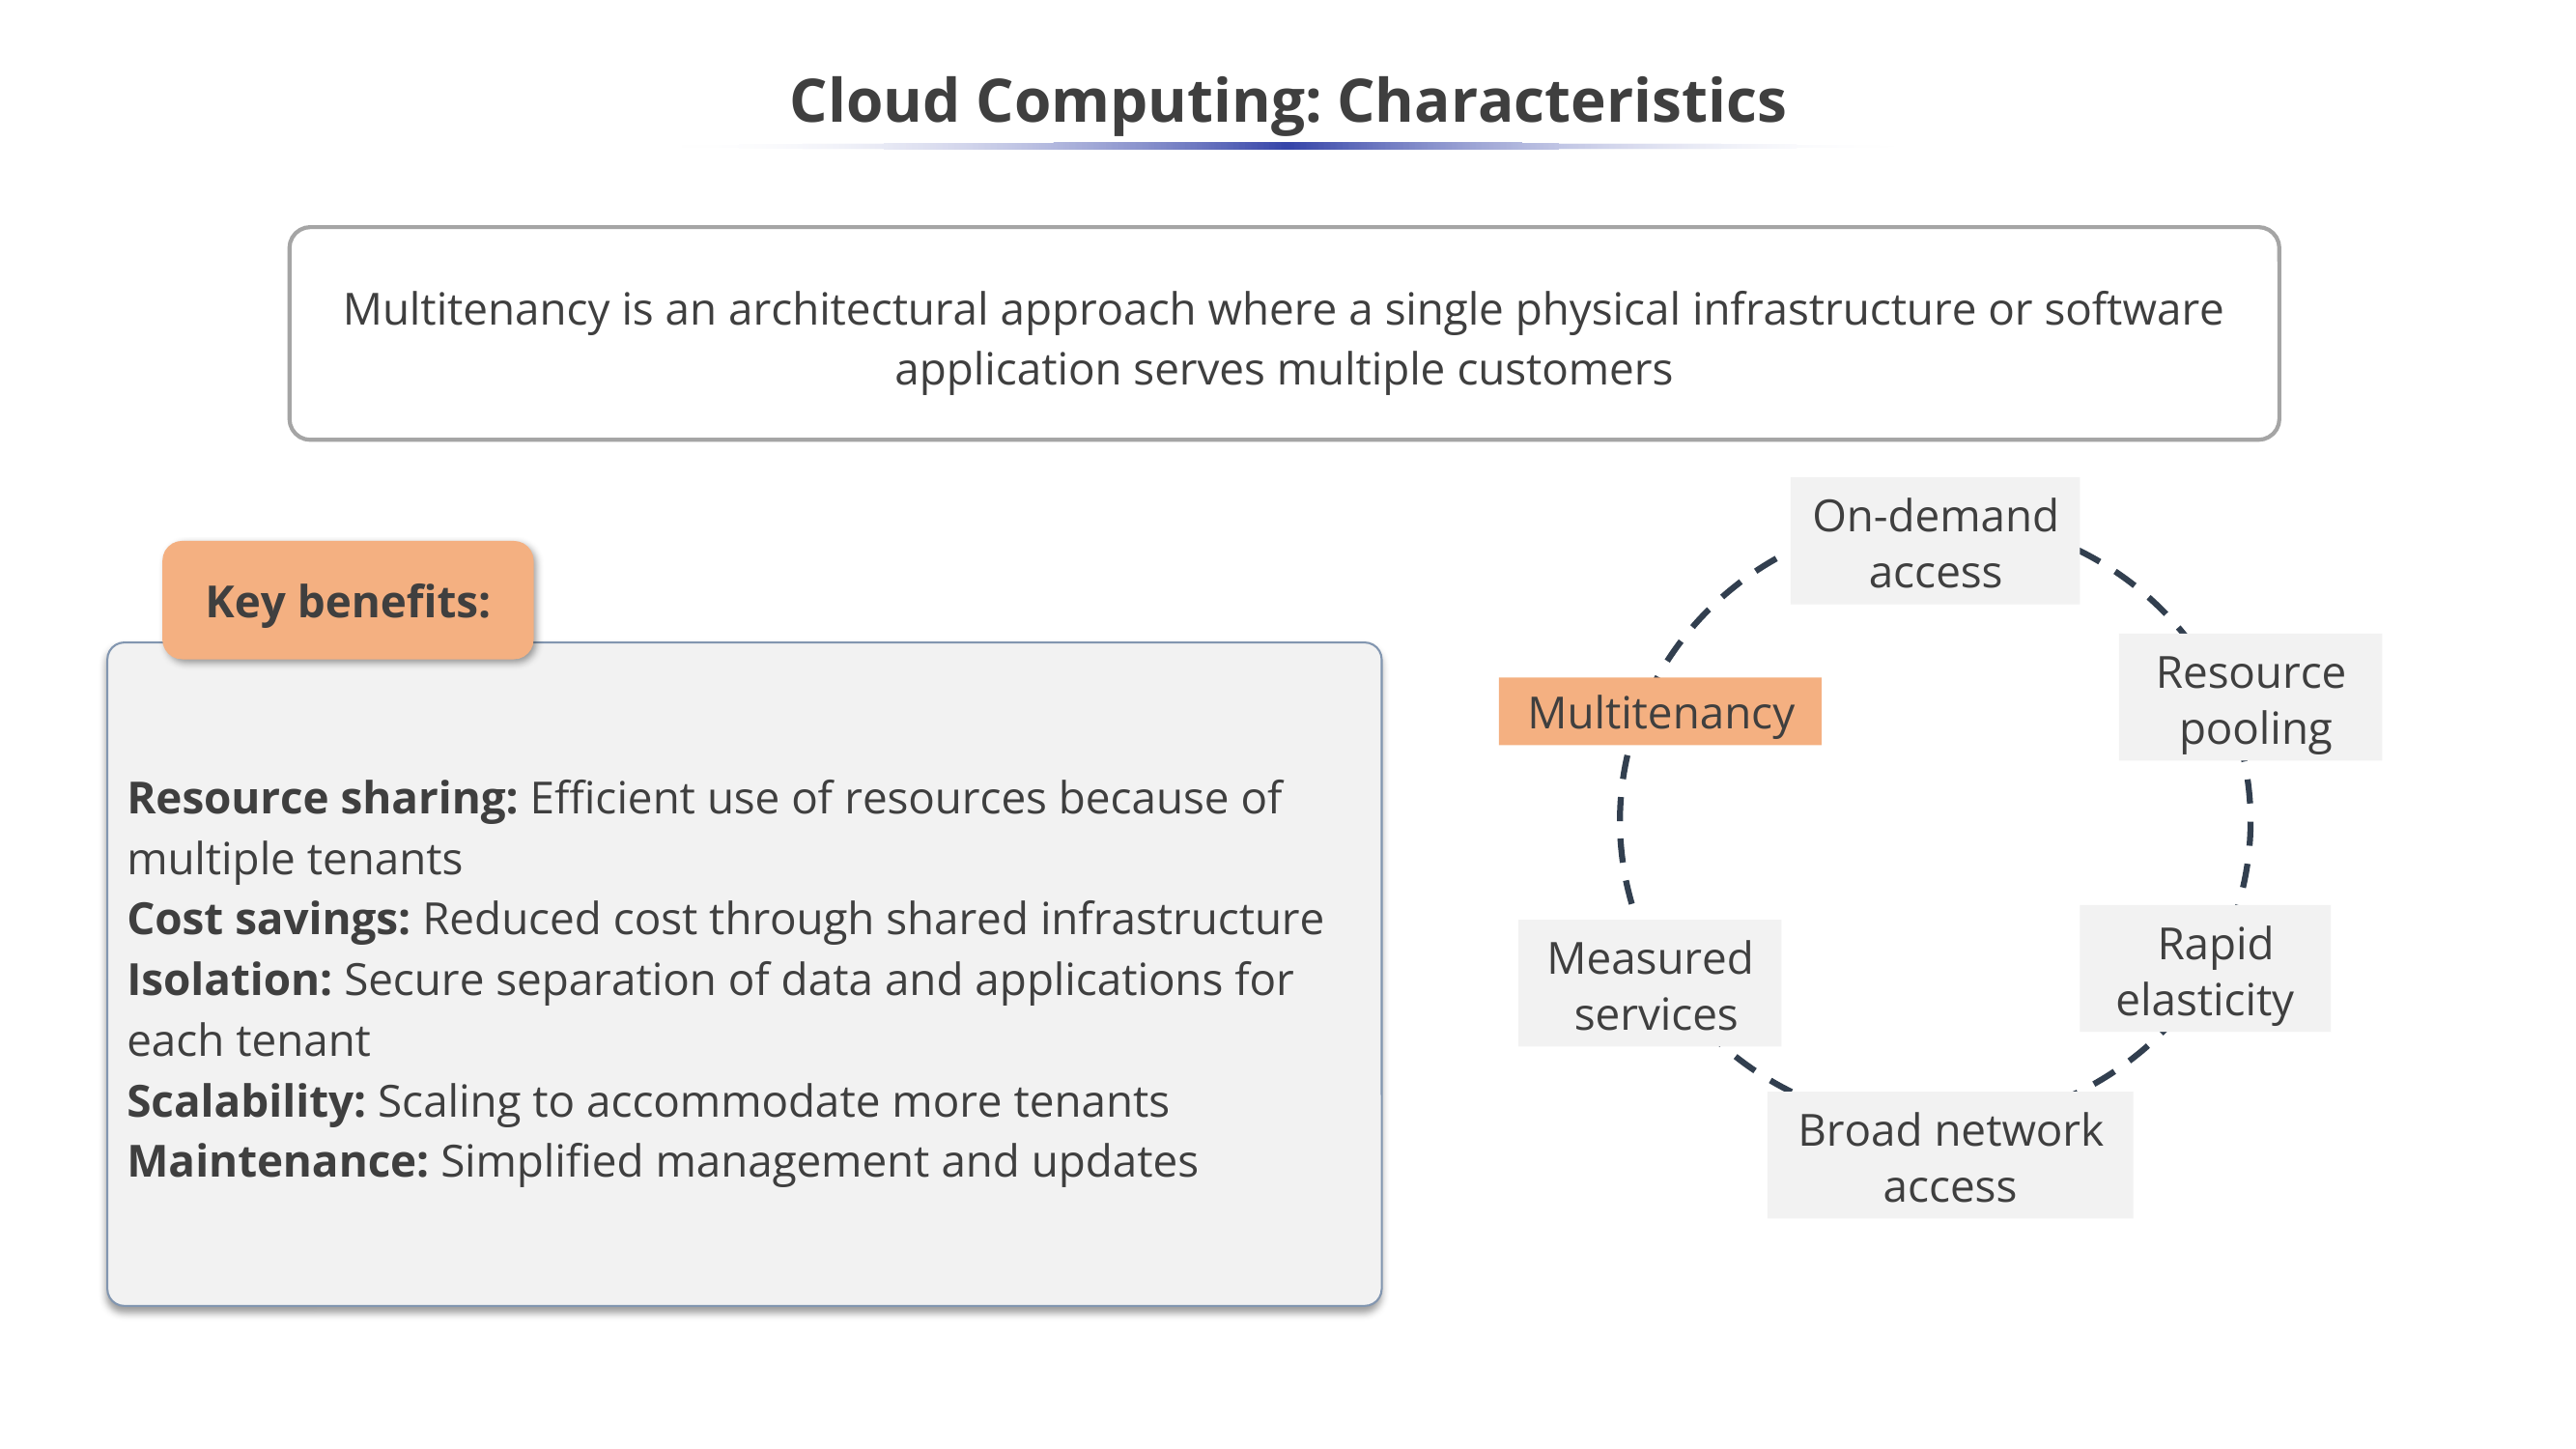

# Cloud Computing: Characteristics

Multitenancy is an architectural approach where a single physical infrastructure or software application serves multiple customers
On-demand
access

Key benefits:
Resource pooling
Resource sharing: Efficient use of resources because of multiple tenants
Cost savings: Reduced cost through shared infrastructure
Isolation: Secure separation of data and applications for each tenant
Scalability: Scaling to accommodate more tenants
Maintenance: Simplified management and updates
Multitenancy
Rapid elasticity
Measured services
Broad network access